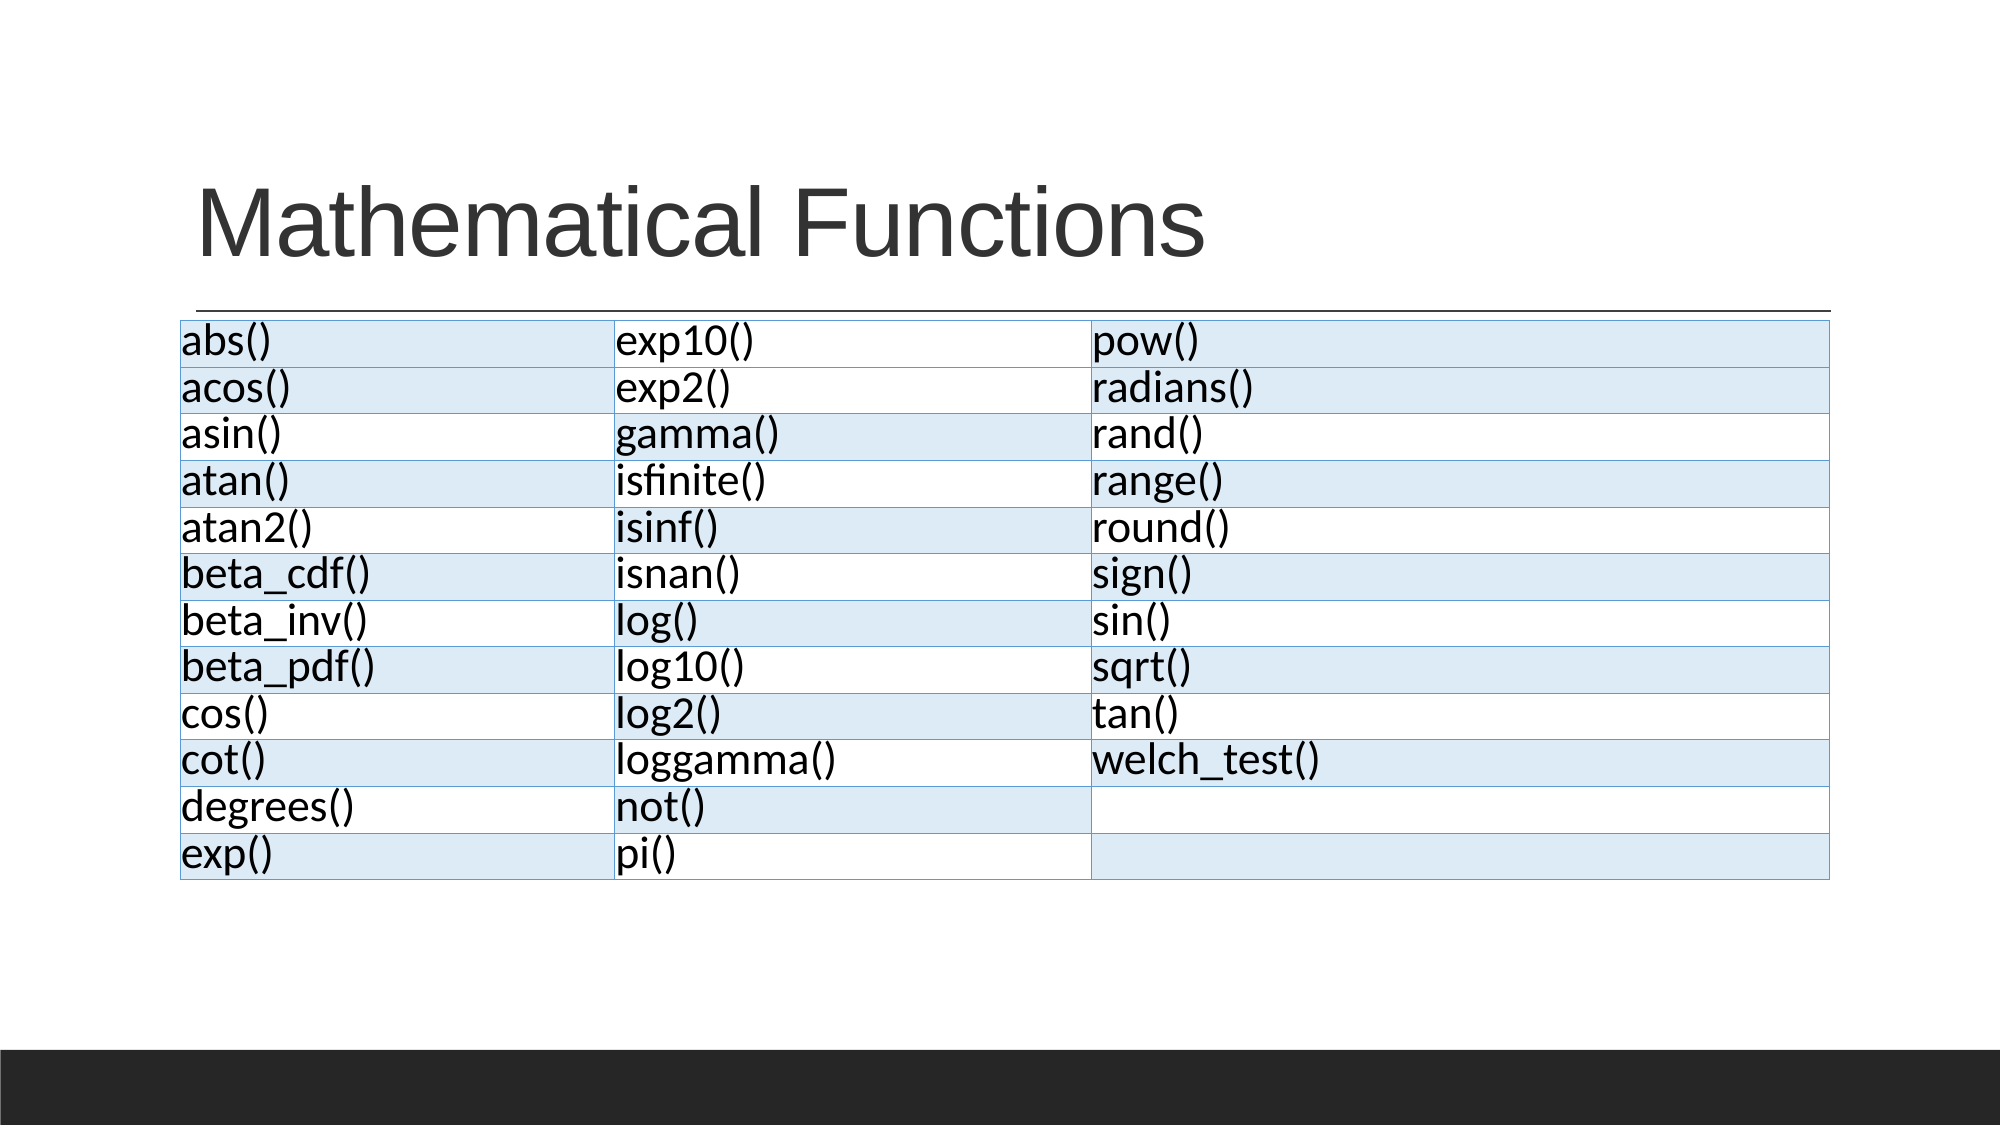

# Mathematical Functions
| abs() | exp10() | pow() |
| --- | --- | --- |
| acos() | exp2() | radians() |
| asin() | gamma() | rand() |
| atan() | isfinite() | range() |
| atan2() | isinf() | round() |
| beta\_cdf() | isnan() | sign() |
| beta\_inv() | log() | sin() |
| beta\_pdf() | log10() | sqrt() |
| cos() | log2() | tan() |
| cot() | loggamma() | welch\_test() |
| degrees() | not() |  |
| exp() | pi() |  |